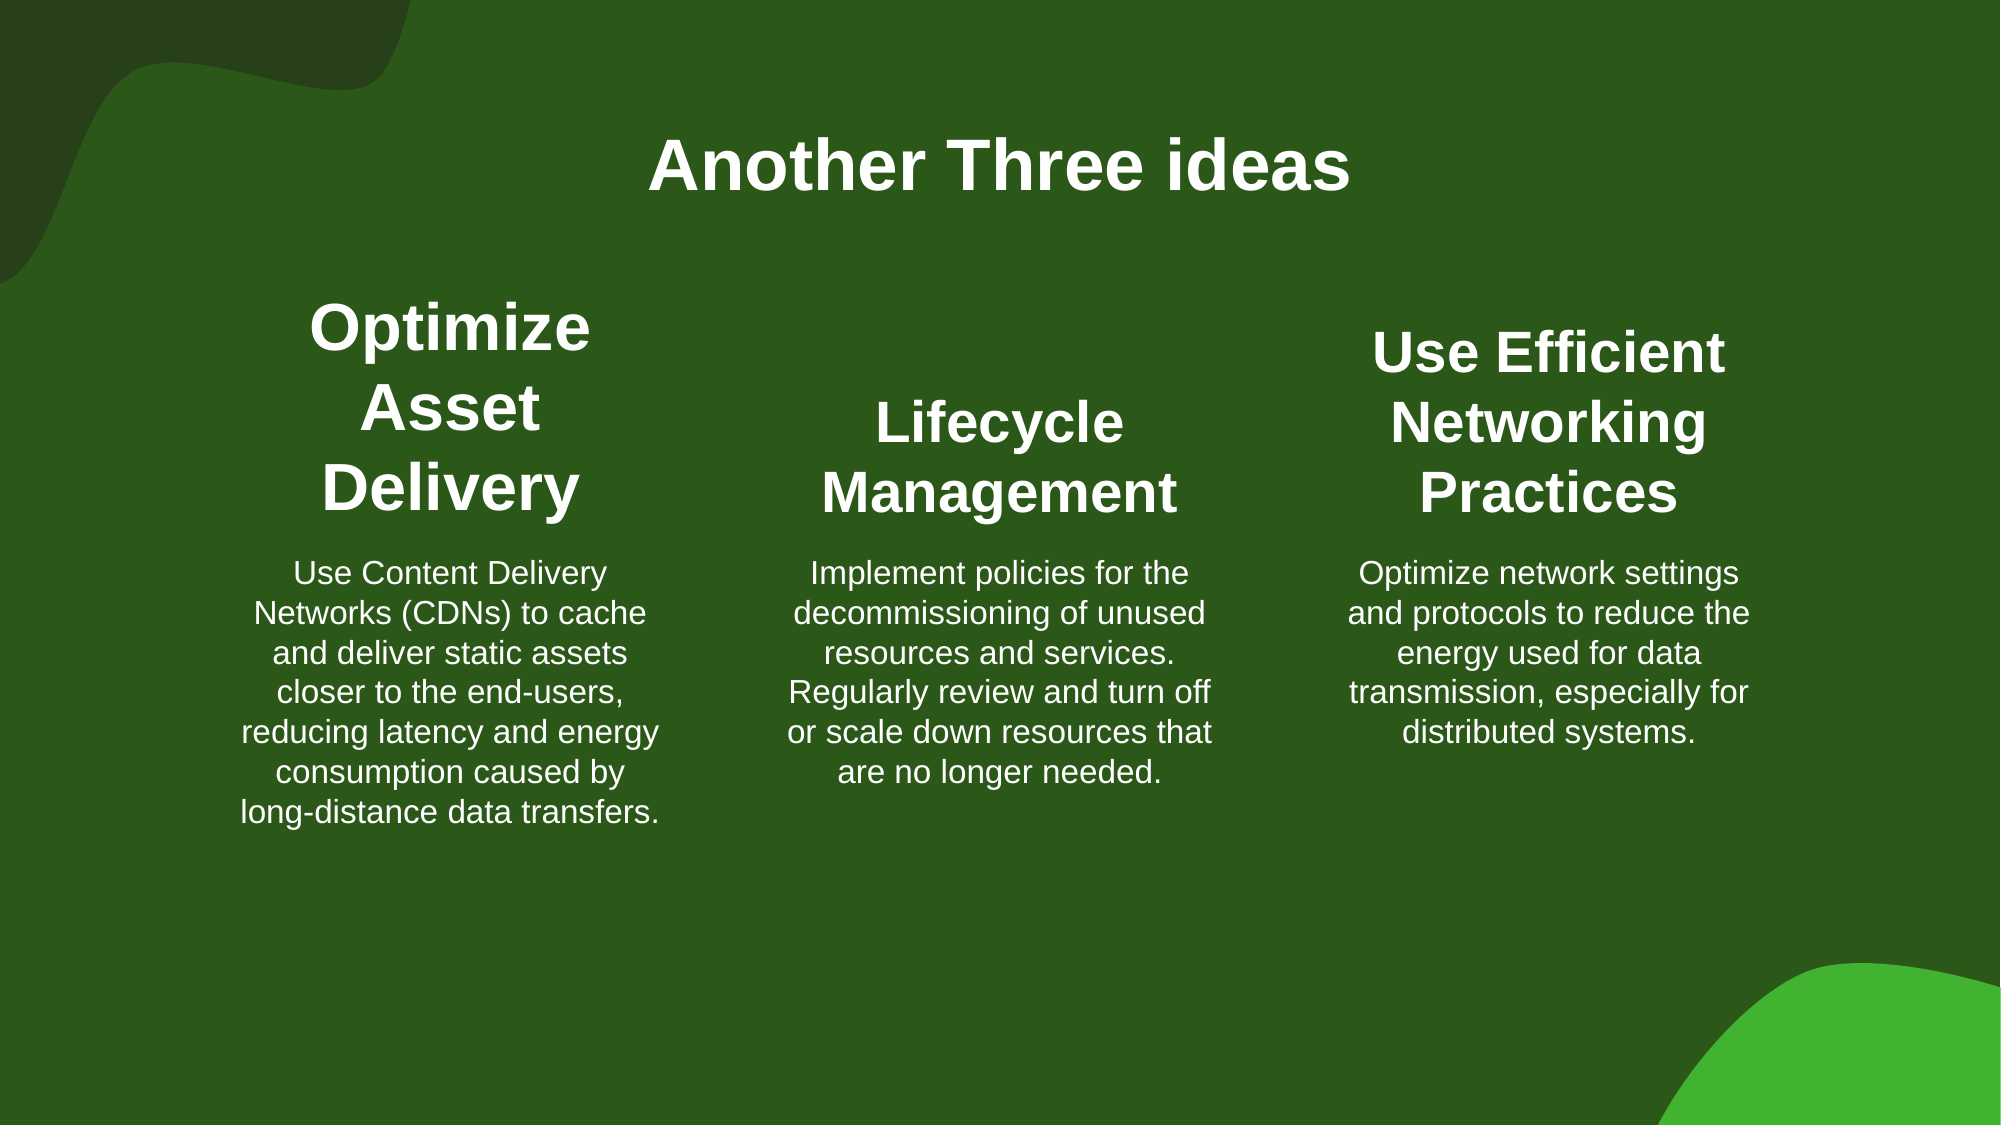

# Another Three ideas
Optimize Asset Delivery
Lifecycle Management
Use Efficient Networking Practices
Use Content Delivery Networks (CDNs) to cache and deliver static assets closer to the end-users, reducing latency and energy consumption caused by long-distance data transfers.
Implement policies for the decommissioning of unused resources and services. Regularly review and turn off or scale down resources that are no longer needed.
Optimize network settings and protocols to reduce the energy used for data transmission, especially for distributed systems.